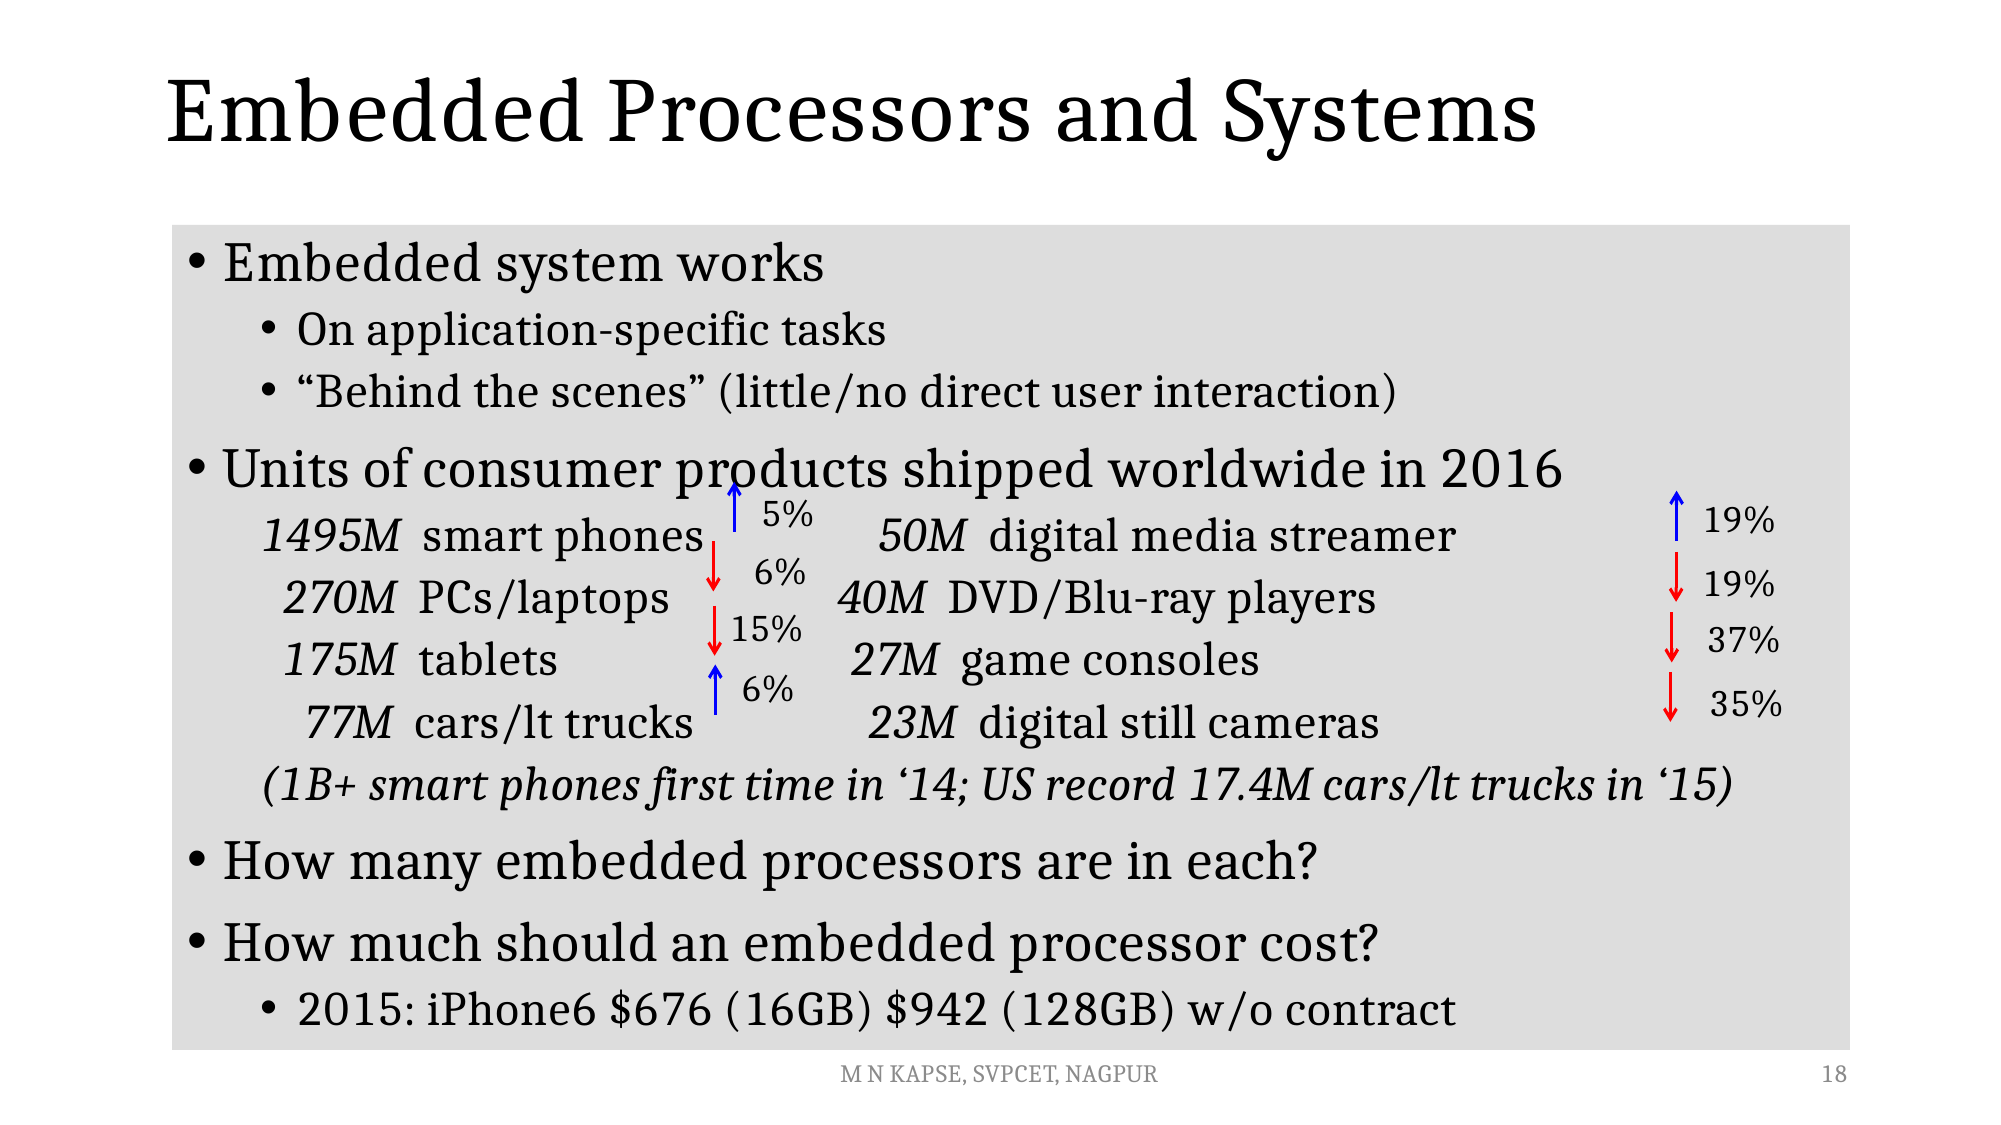

# Embedded Processors and Systems
Embedded system works
On application-specific tasks
“Behind the scenes” (little/no direct user interaction)
Units of consumer products shipped worldwide in 2016
1495M  smart phones                50M  digital media streamer
  270M  PCs/laptops                   40M  DVD/Blu-ray players
  175M  tablets                           27M  game consoles
    77M  cars/lt trucks                23M  digital still cameras
(1B+ smart phones first time in ‘14; US record 17.4M cars/lt trucks in ‘15)
How many embedded processors are in each?
How much should an embedded processor cost?
2015: iPhone6 $676 (16GB) $942 (128GB) w/o contract
  5%
19%
6%
19%
15%
37%
6%
35%
M N KAPSE, SVPCET, NAGPUR
18